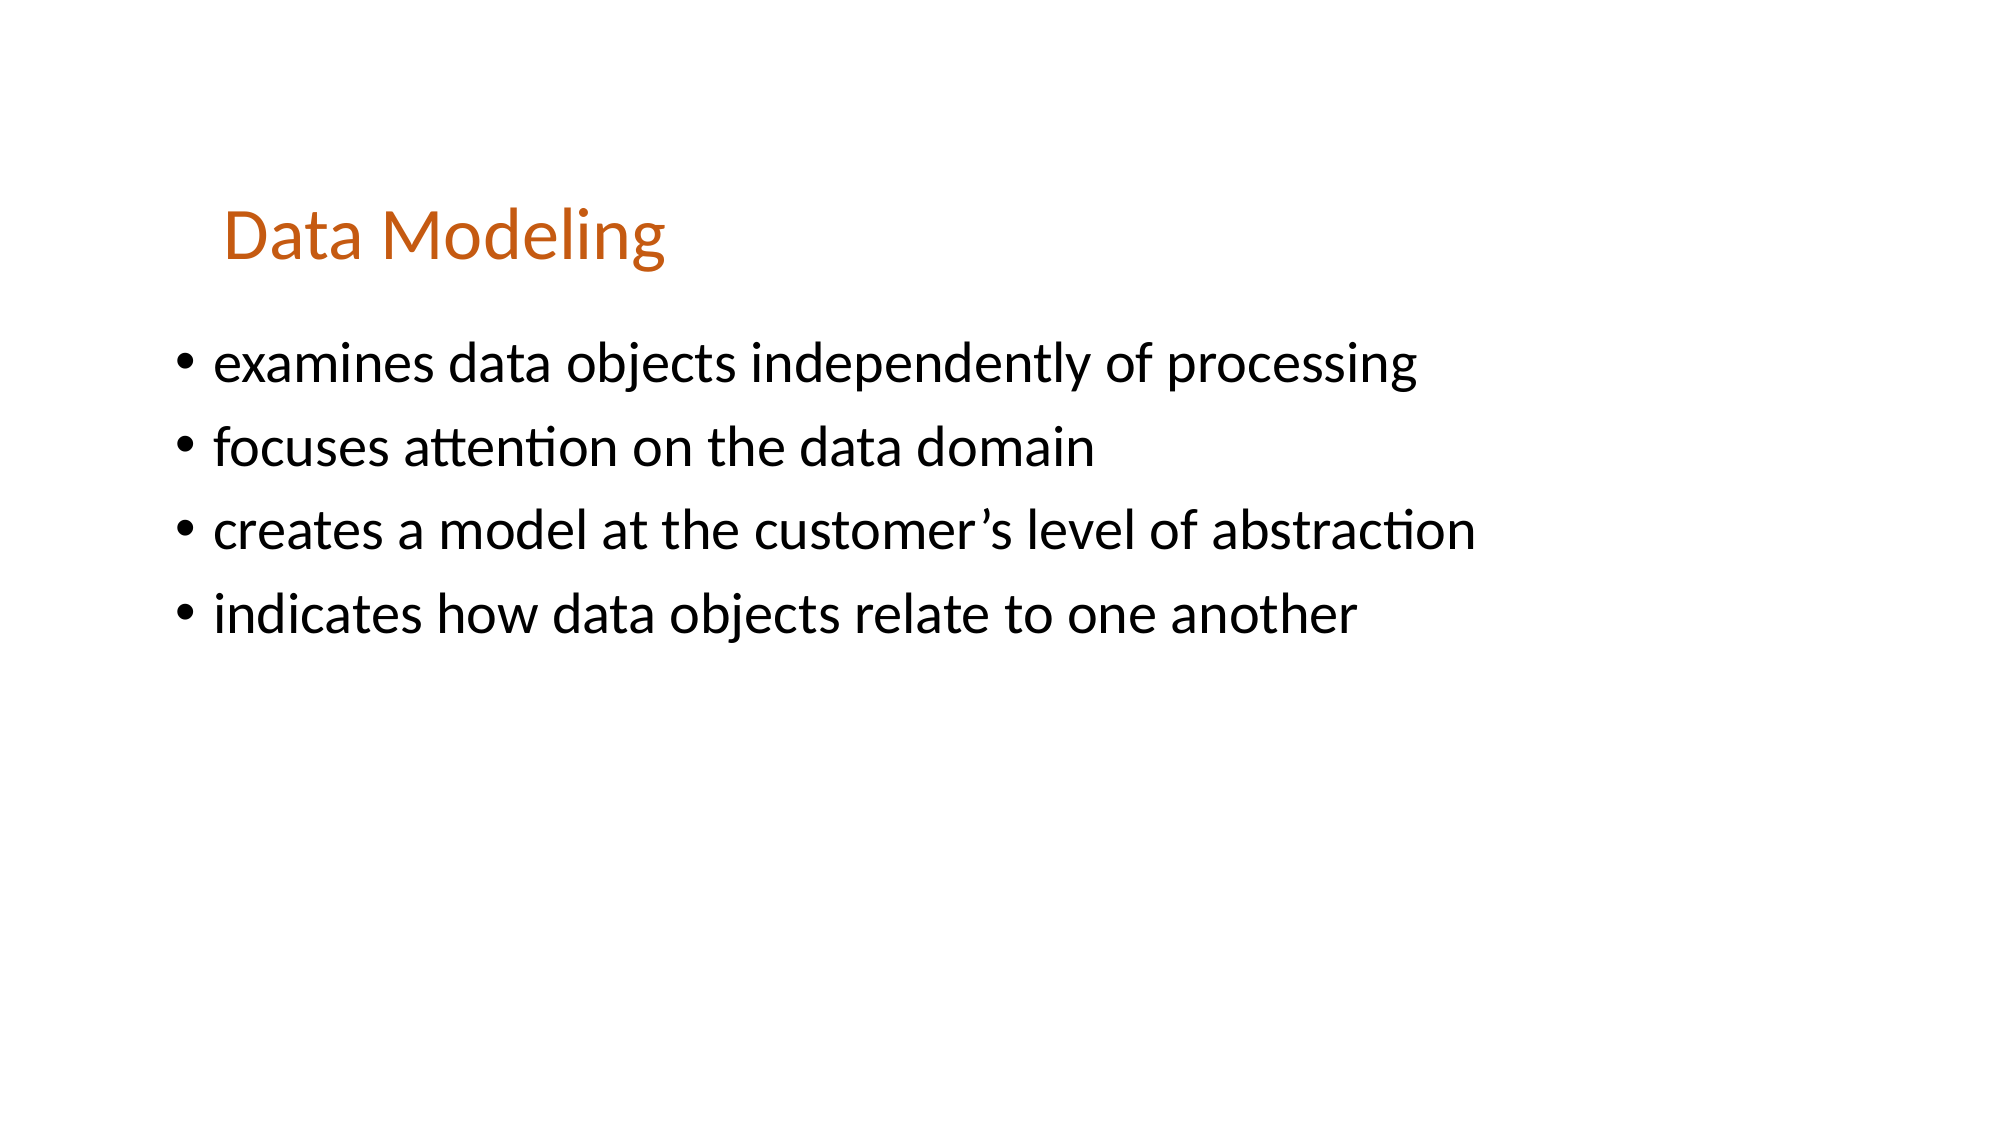

# Data Modeling
examines data objects independently of processing
focuses attention on the data domain
creates a model at the customer’s level of abstraction
indicates how data objects relate to one another